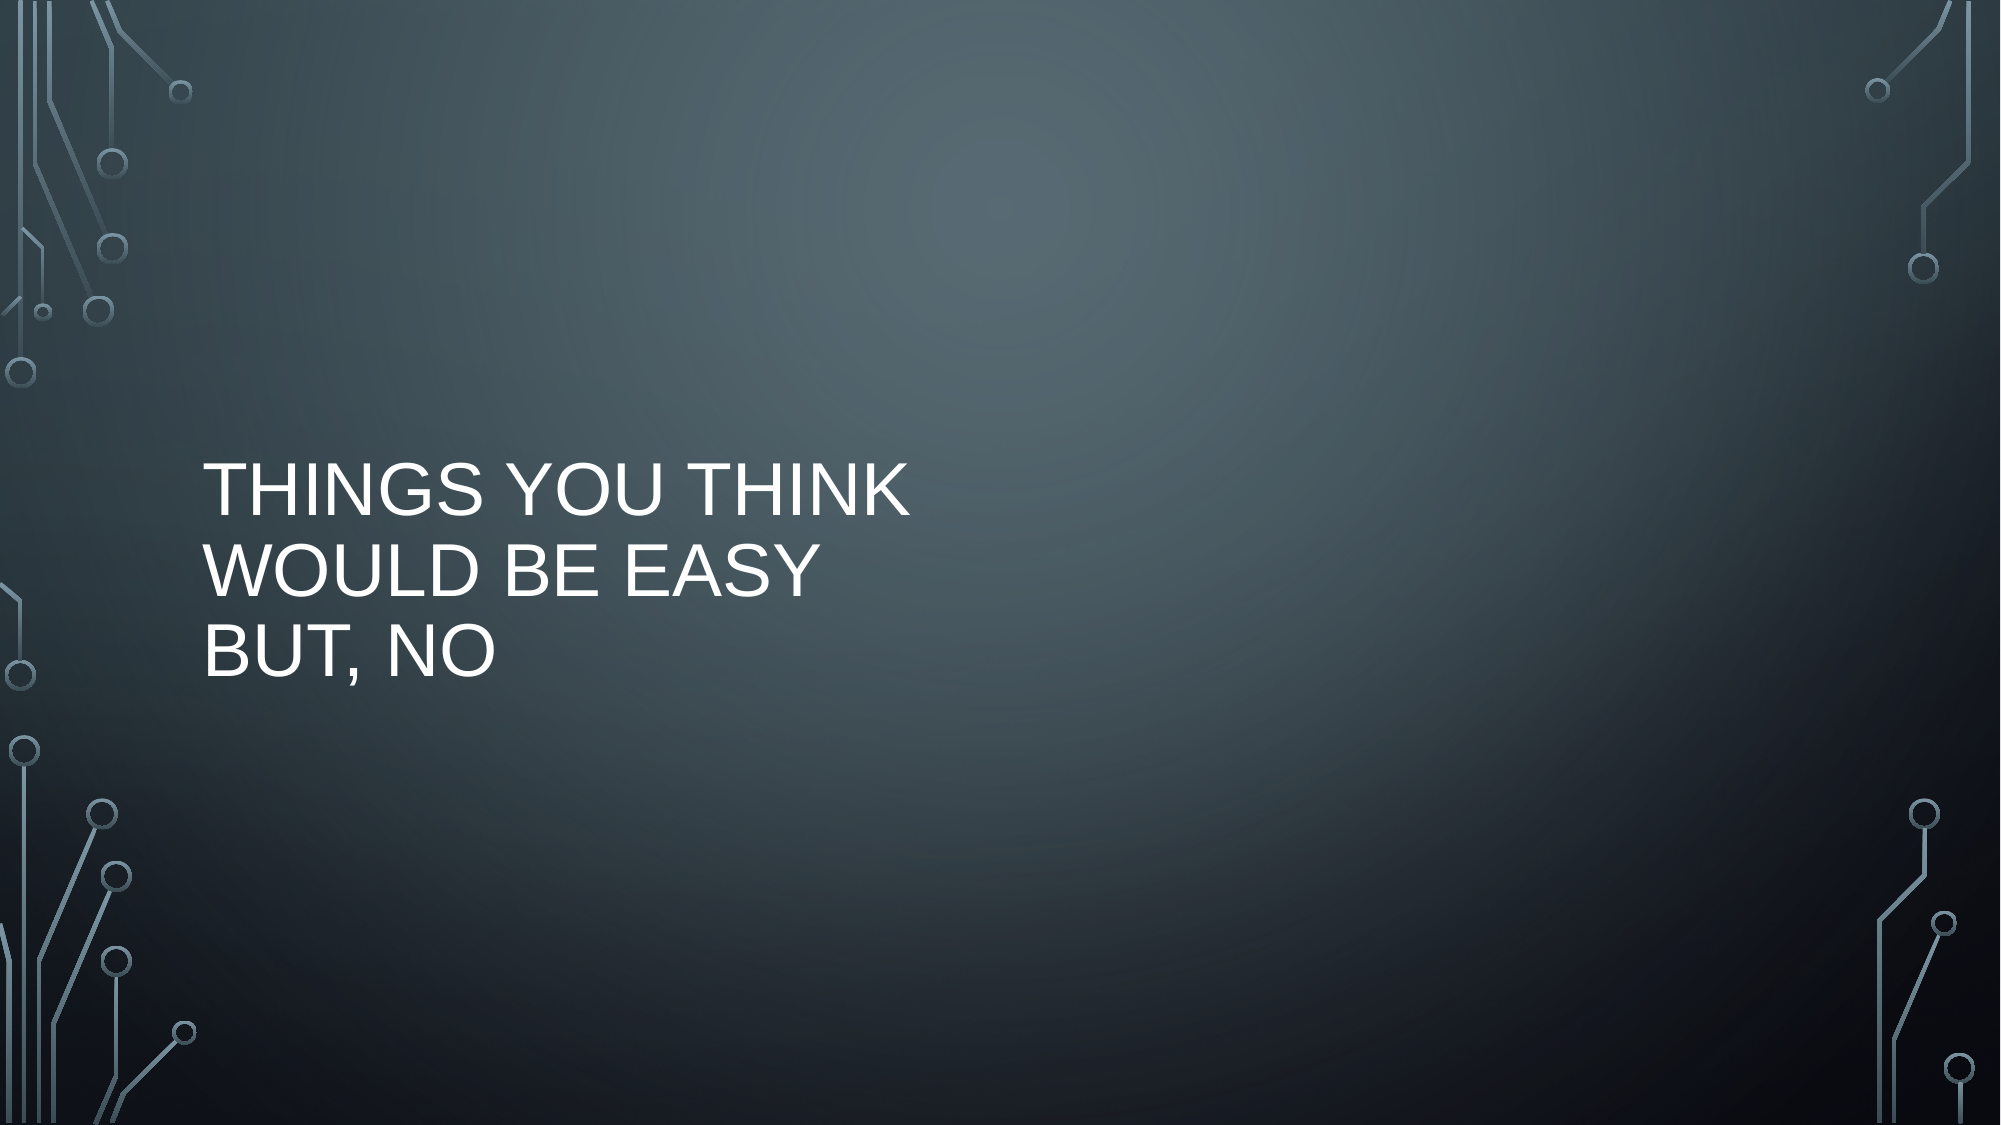

# Things you think would be easy but, no